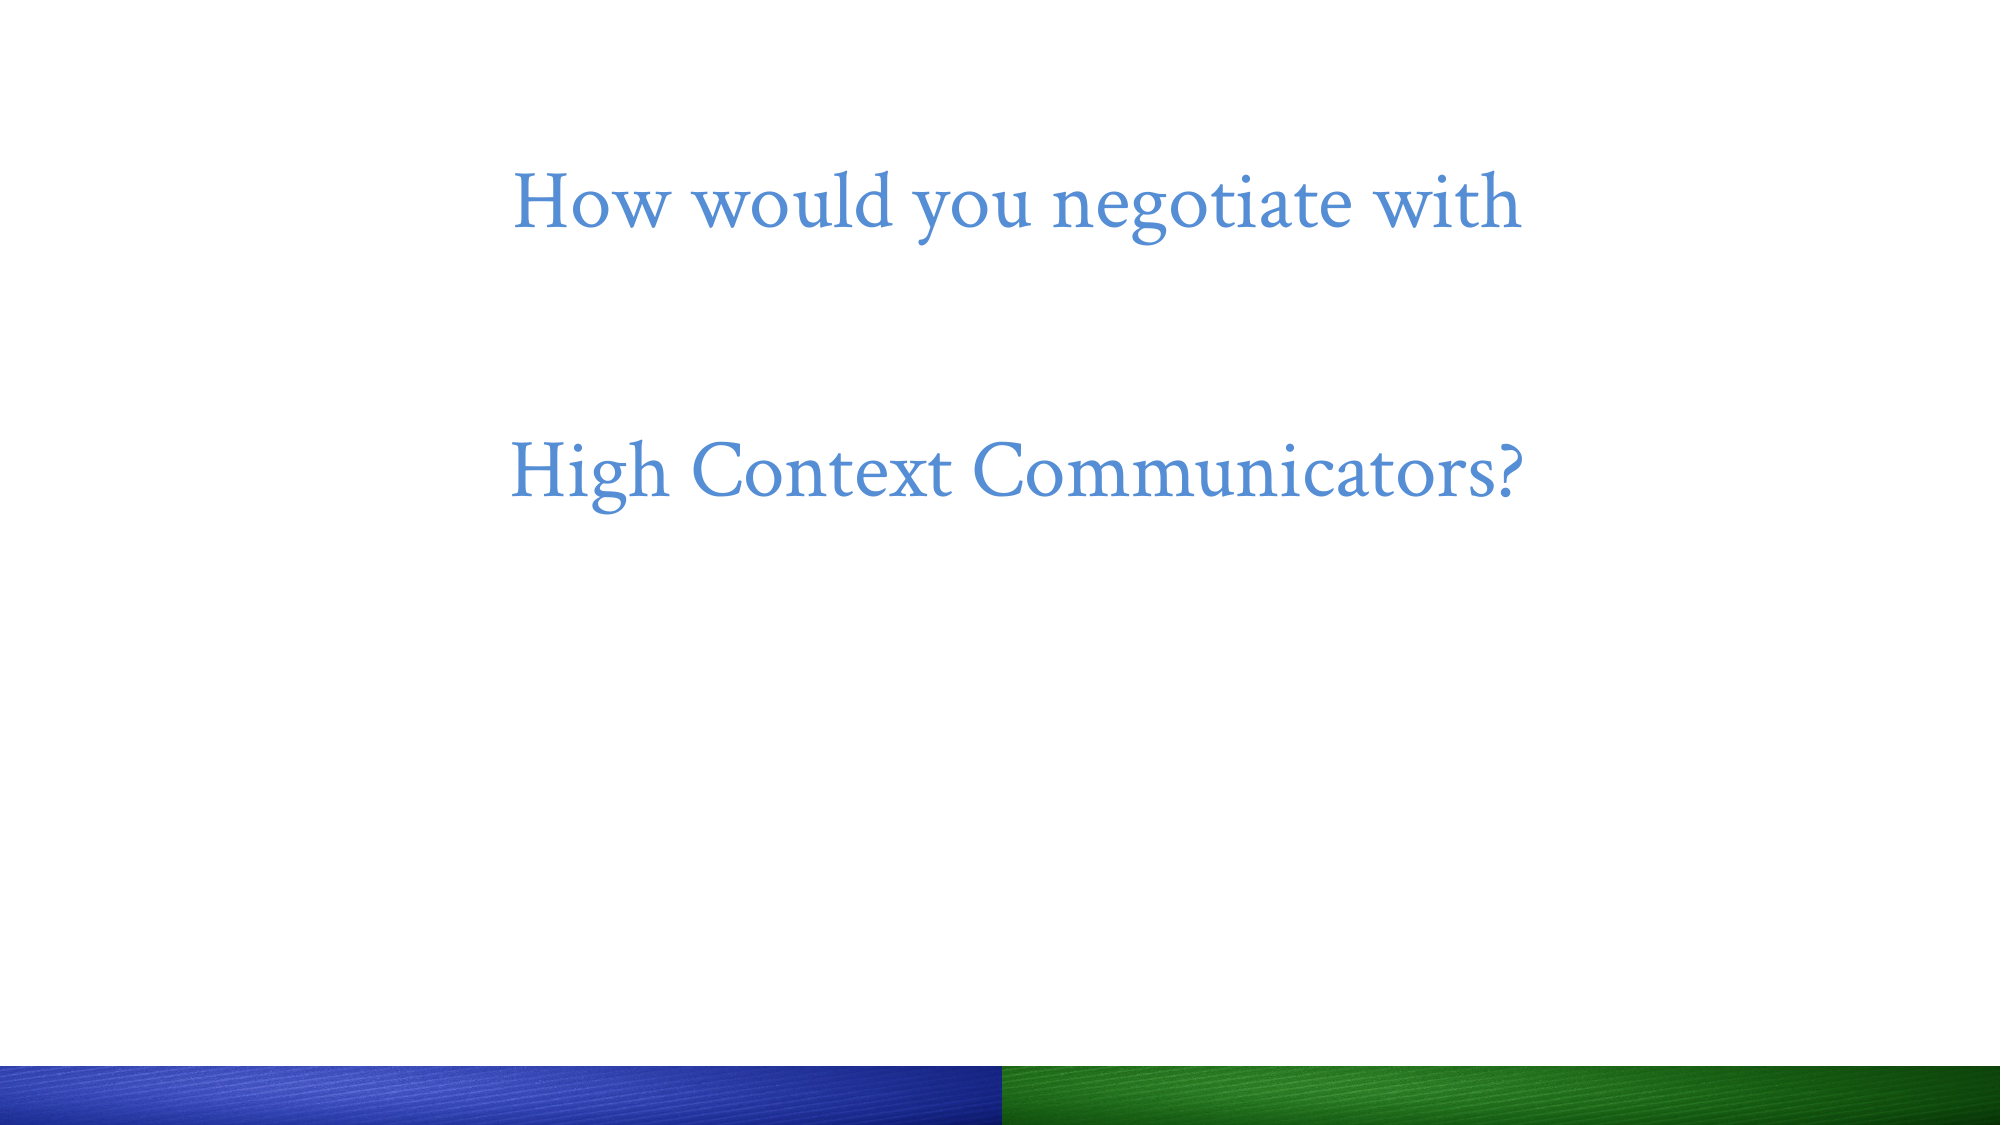

# How would you negotiate with High Context Communicators?